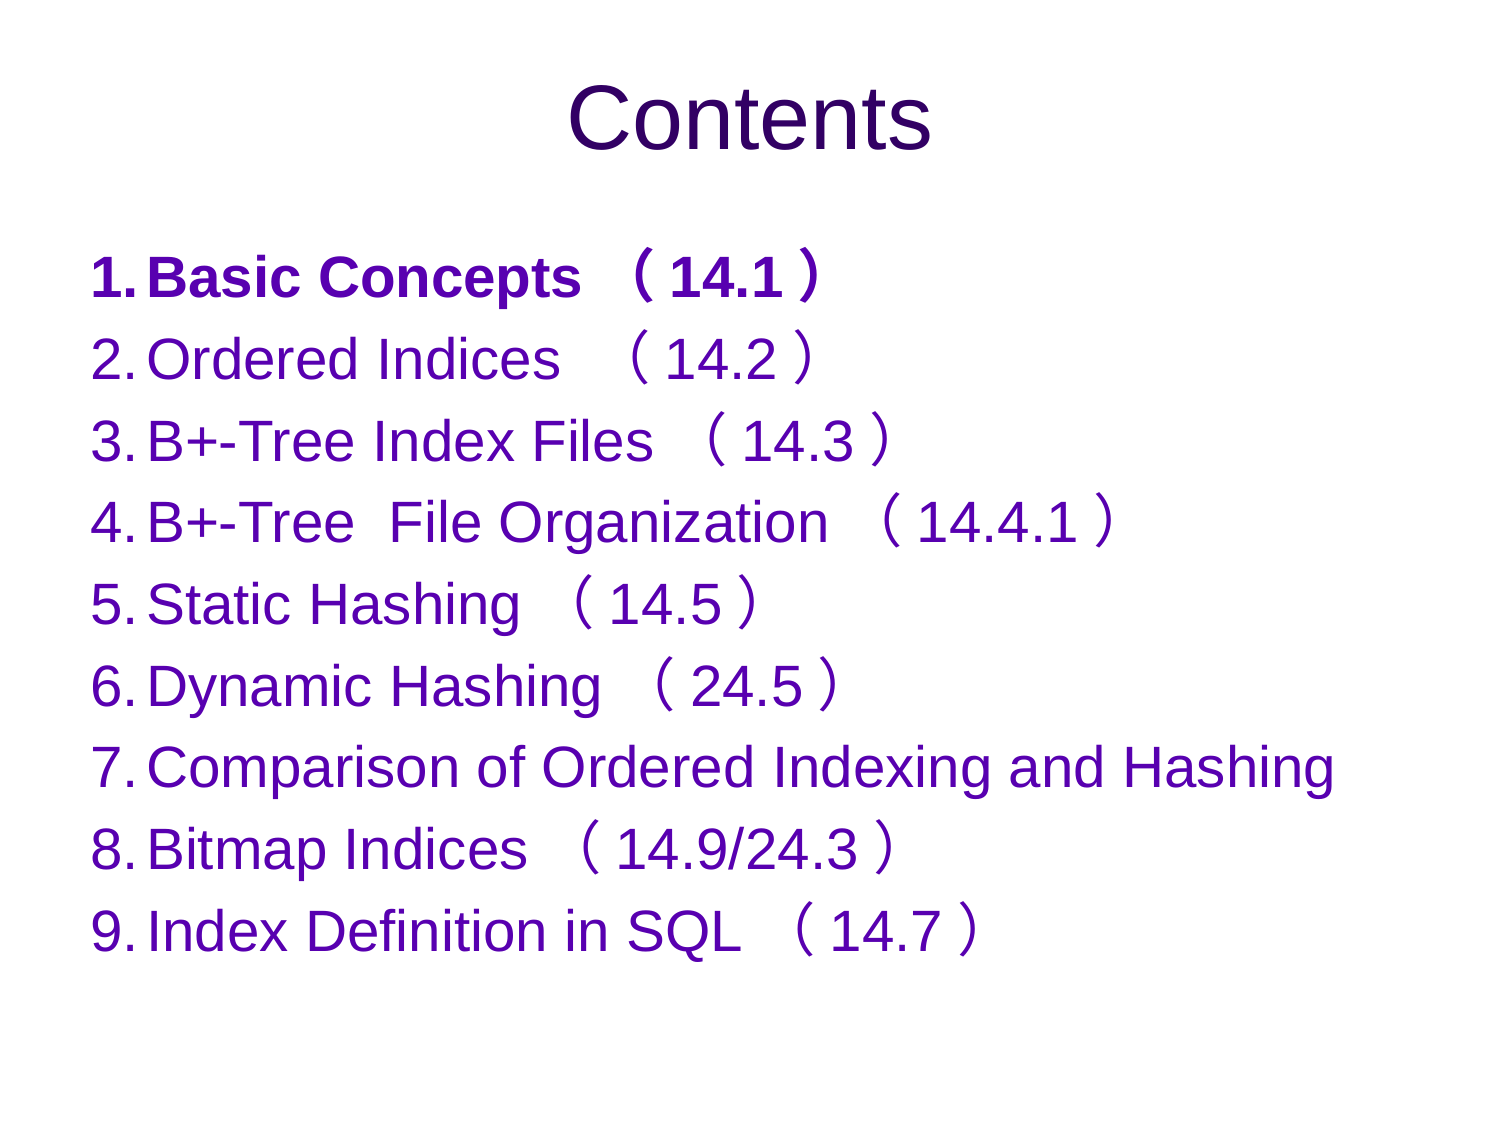

# Contents
Basic Concepts（14.1）
Ordered Indices （14.2）
B+-Tree Index Files（14.3）
B+-Tree  File Organization（14.4.1）
Static Hashing（14.5）
Dynamic Hashing（24.5）
Comparison of Ordered Indexing and Hashing
Bitmap Indices（14.9/24.3）
Index Definition in SQL（14.7）